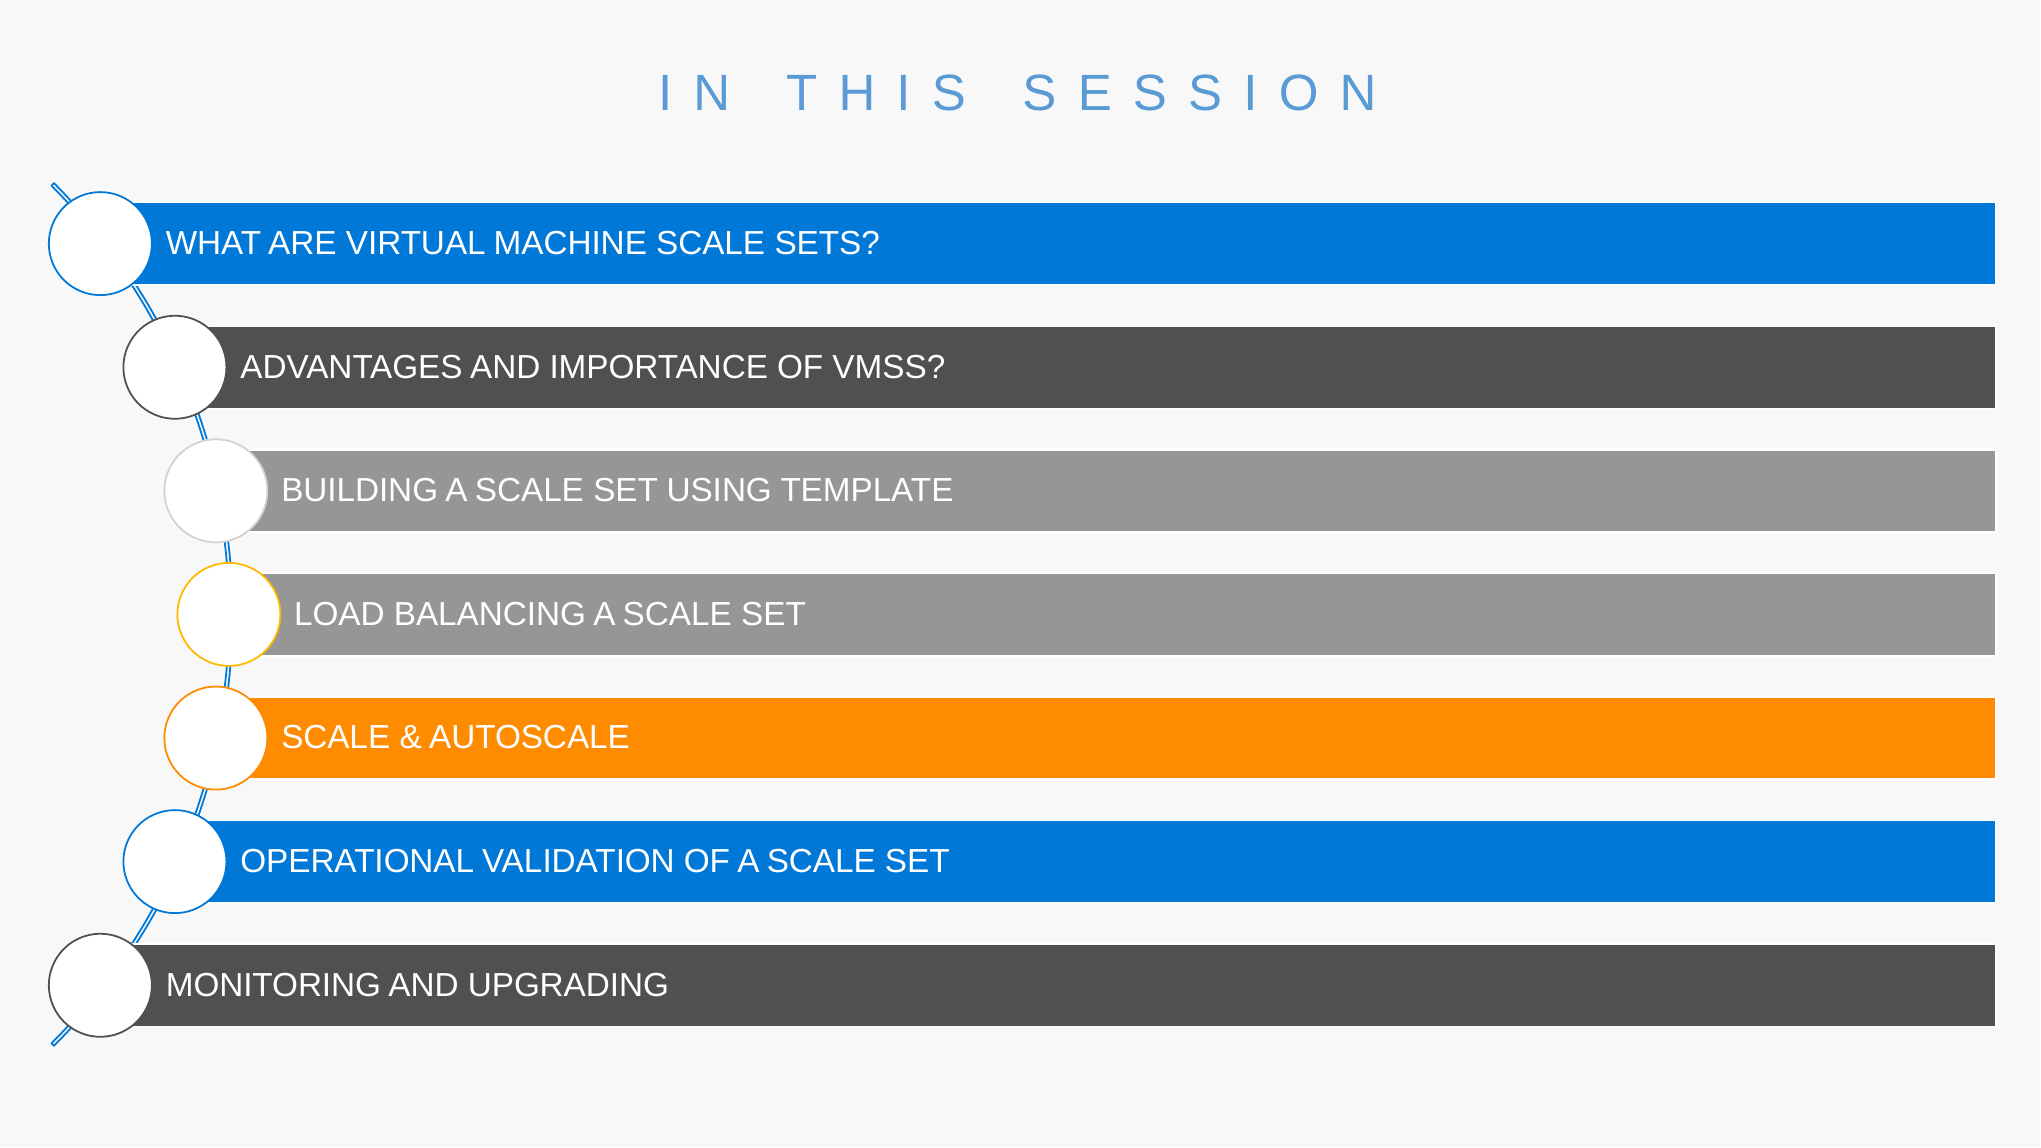

IN THIS Session
What are Virtual machine Scale Sets?
Advantages and importance of VMSS?
Building a Scale Set using template
Load Balancing a Scale Set
Scale & Autoscale
Operational validation of a scale Set
monitoring and Upgrading